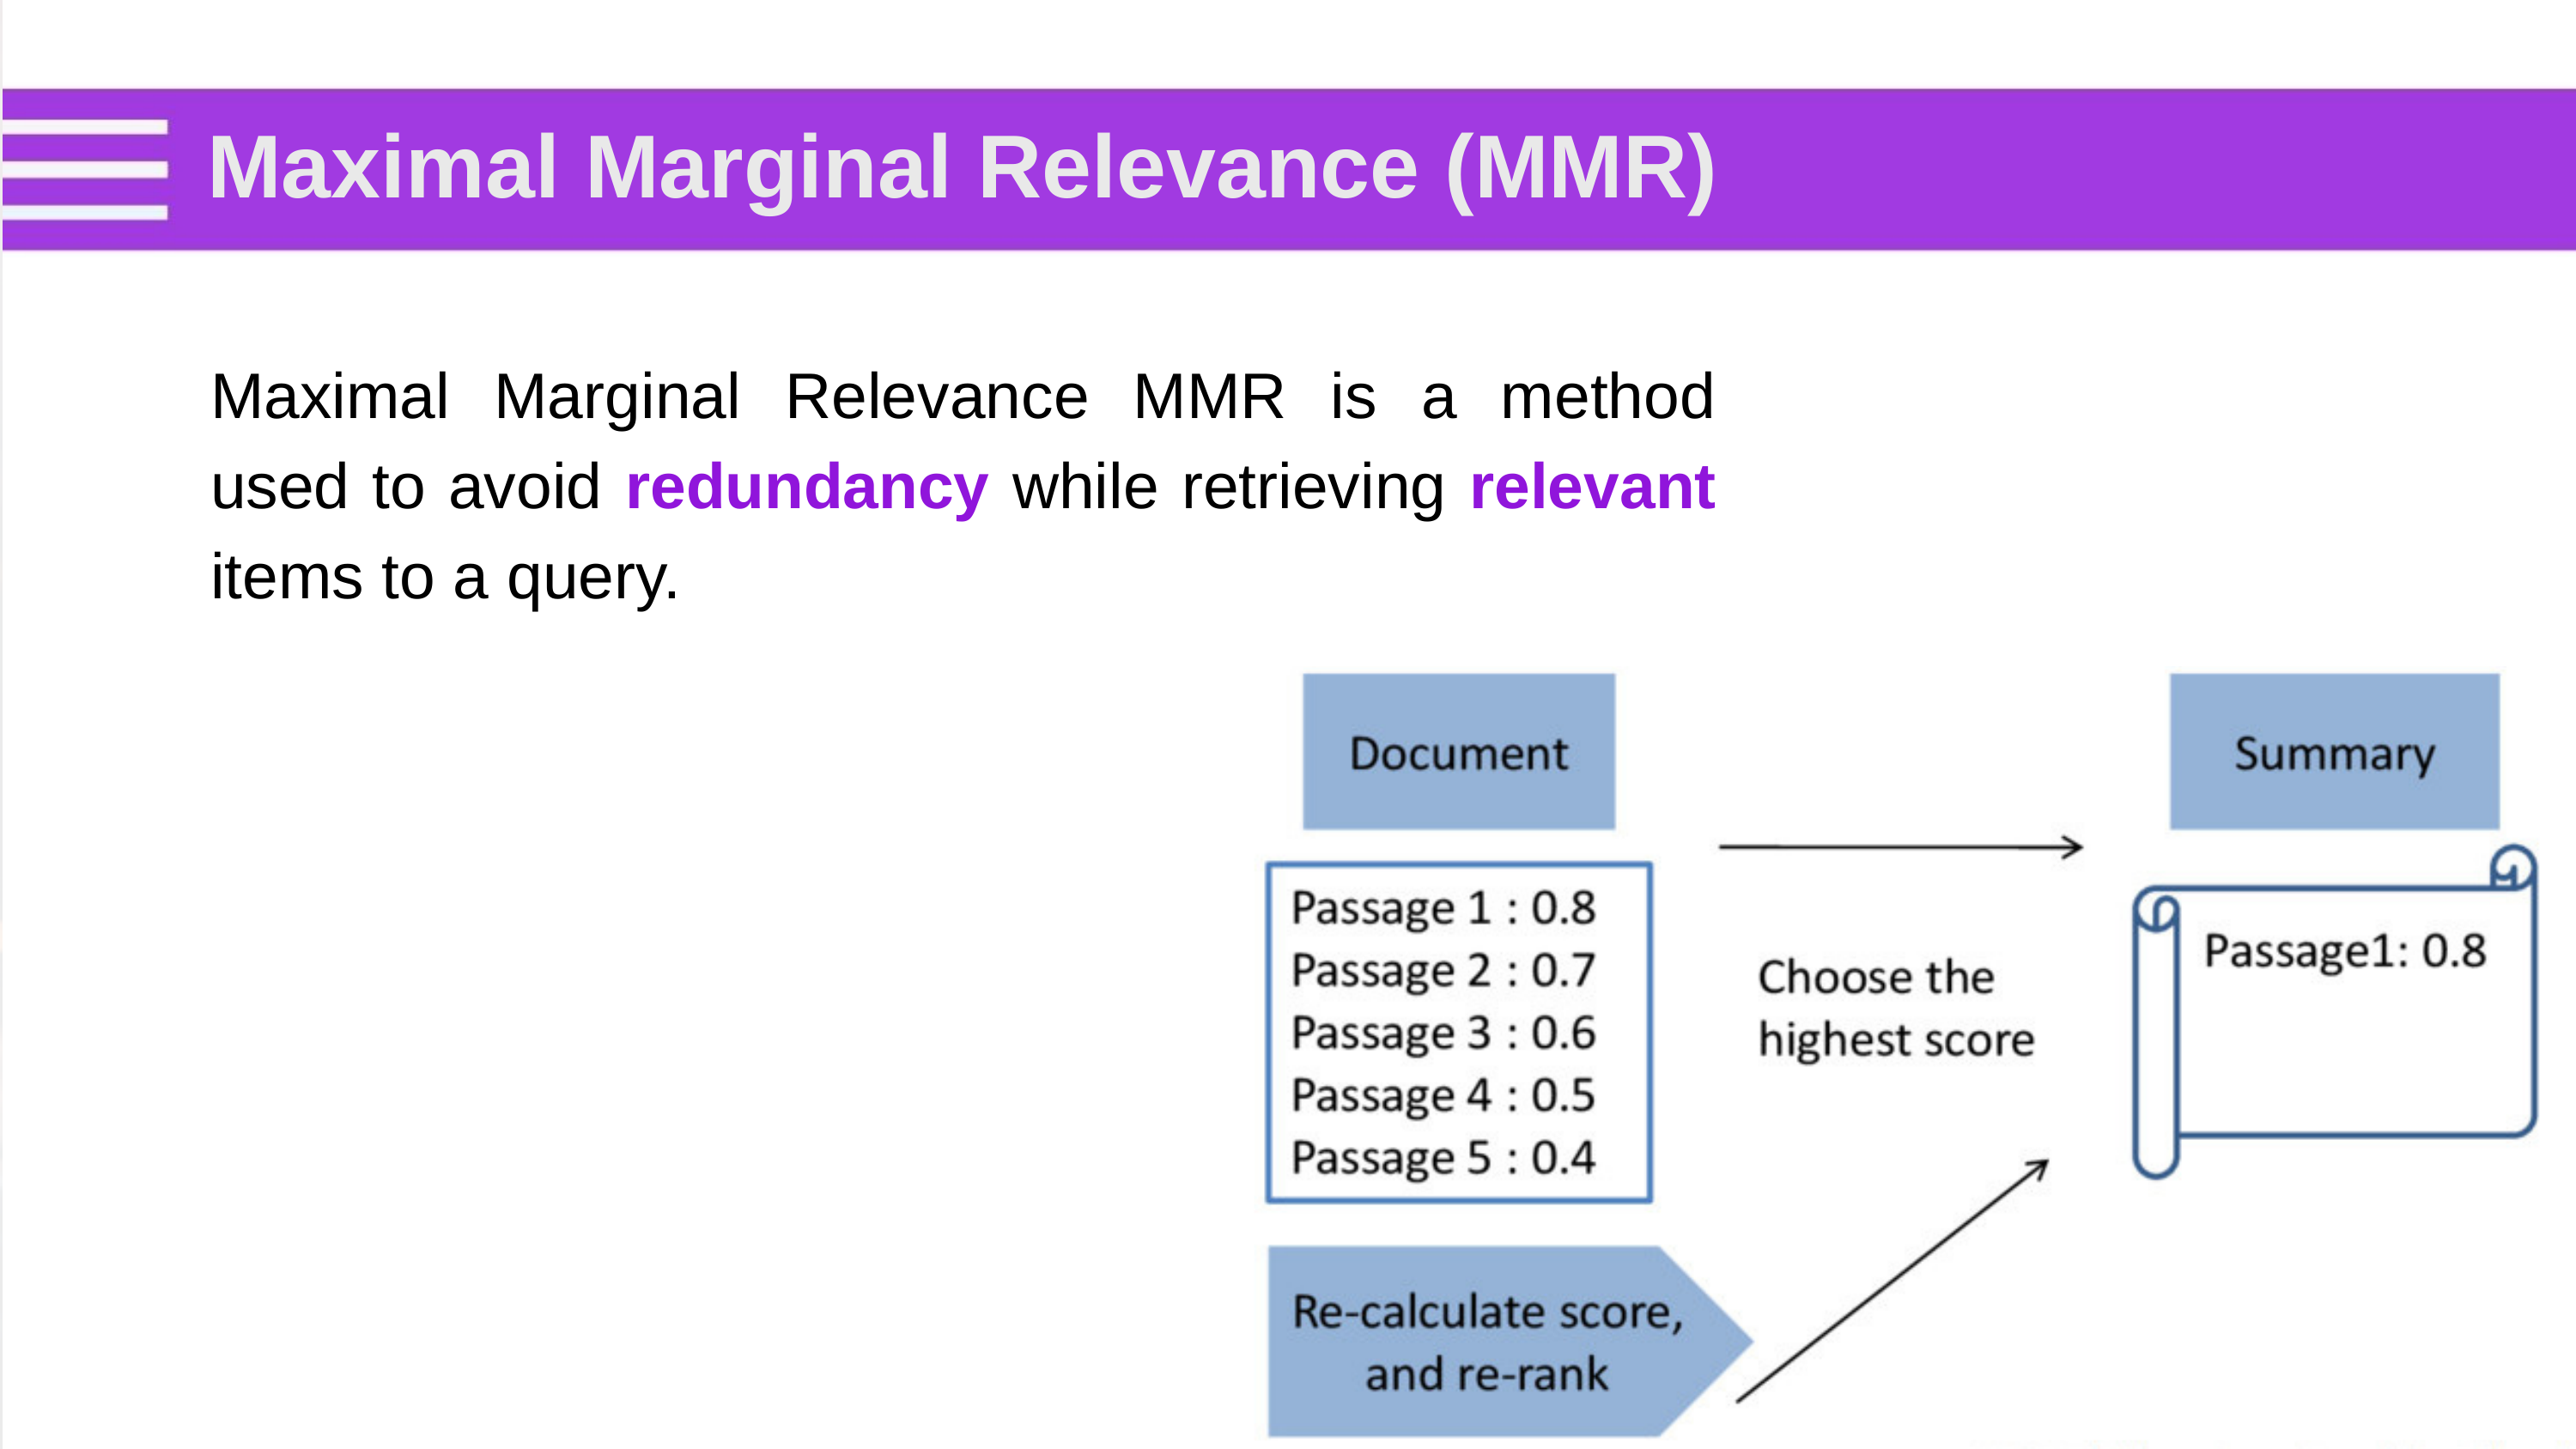

Maximal Marginal Relevance (MMR)
Maximal Marginal Relevance MMR is a method used to avoid redundancy while retrieving relevant items to a query.